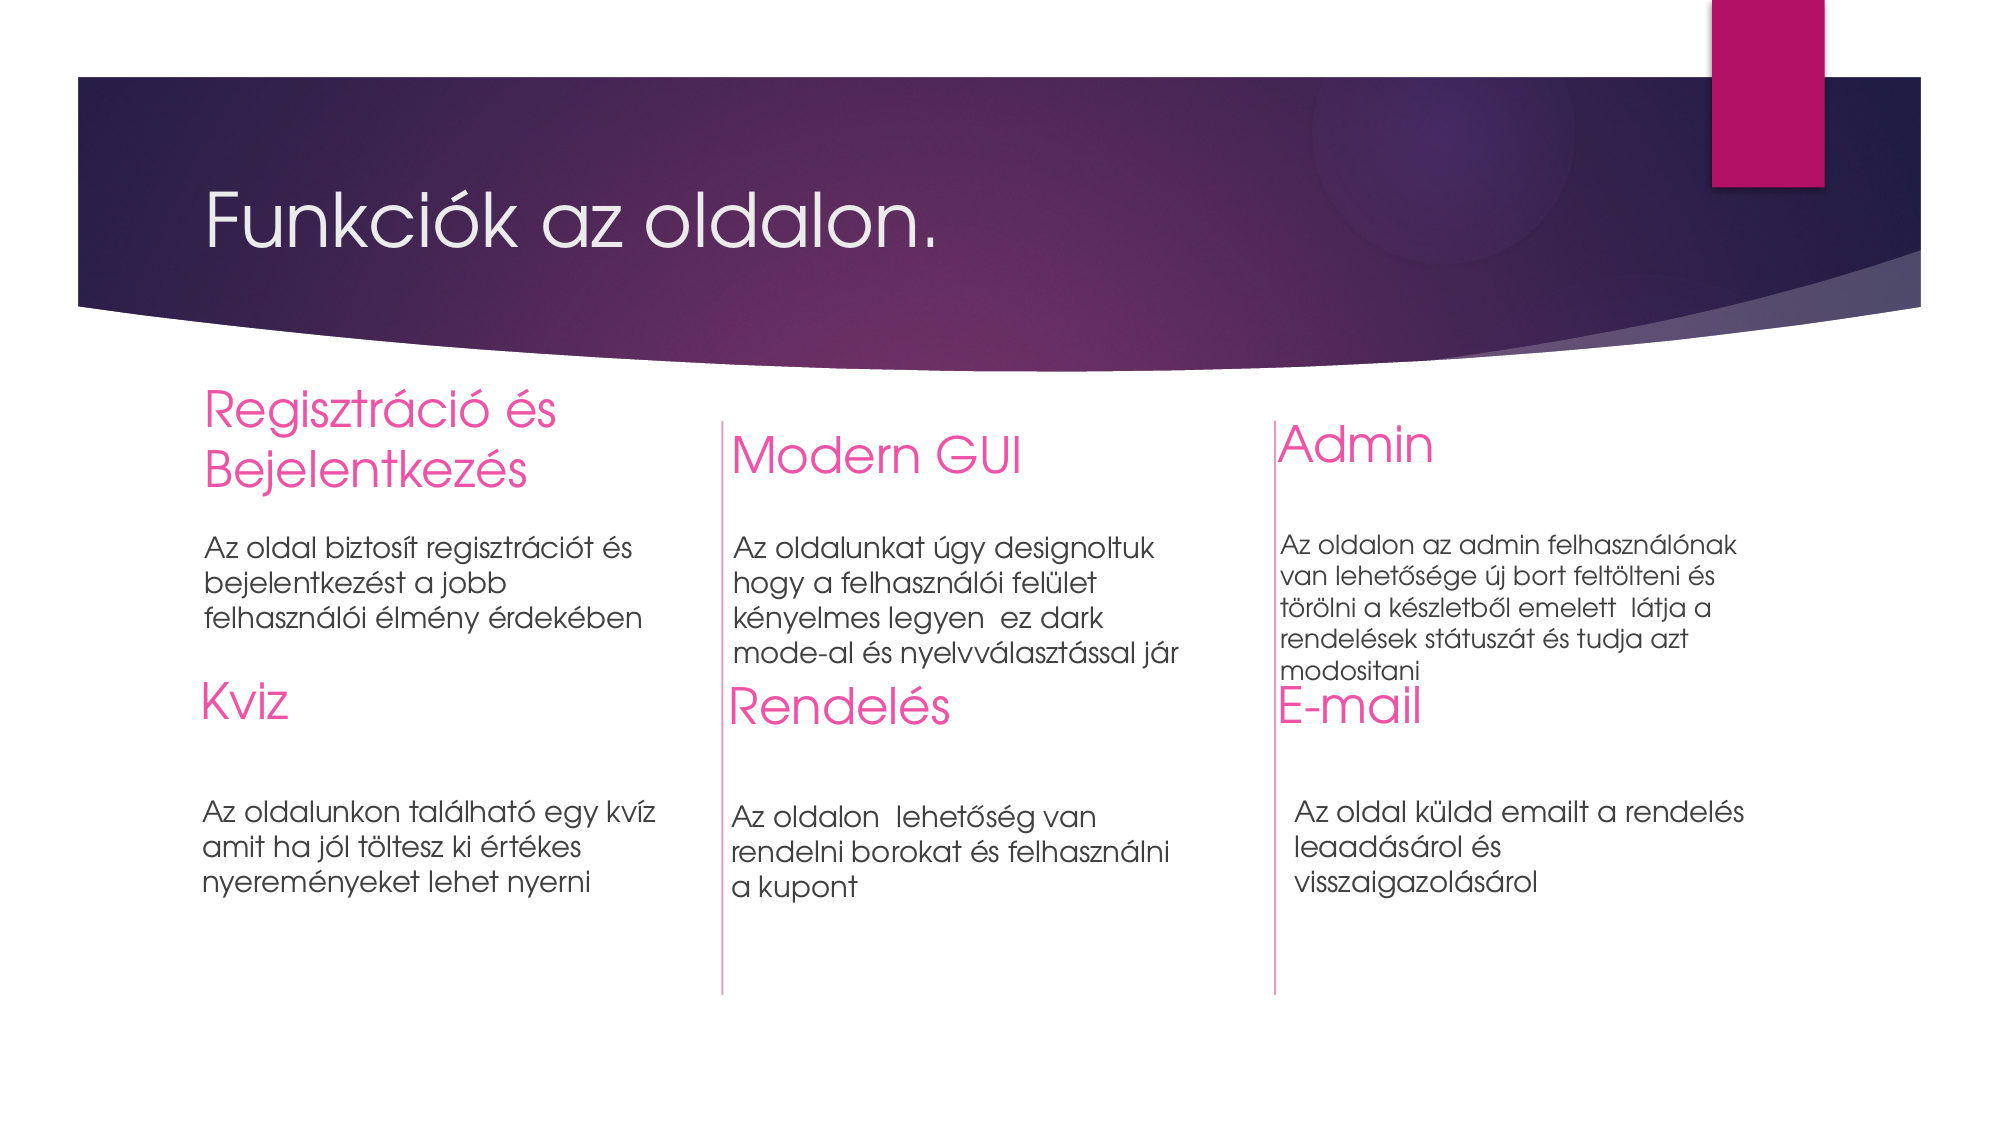

# Funkciók az oldalon.
Admin
Modern GUI
Regisztráció és Bejelentkezés
Az oldalon az admin felhasználónak van lehetősége új bort feltölteni és törölni a készletből emelett  látja a rendelések státuszát és tudja azt modositani
Az oldal biztosít regisztrációt és bejelentkezést a jobb felhasználói élmény érdekében
Az oldalunkat úgy designoltuk hogy a felhasználói felület kényelmes legyen  ez dark mode-al és nyelvválasztással jár
E-mail
Kviz
Rendelés
Az oldal küldd emailt a rendelés leaadásárol és visszaigazolásárol
Az oldalunkon található egy kvíz amit ha jól töltesz ki értékes nyereményeket lehet nyerni
Az oldalon  lehetőség van rendelni borokat és felhasználni a kupont